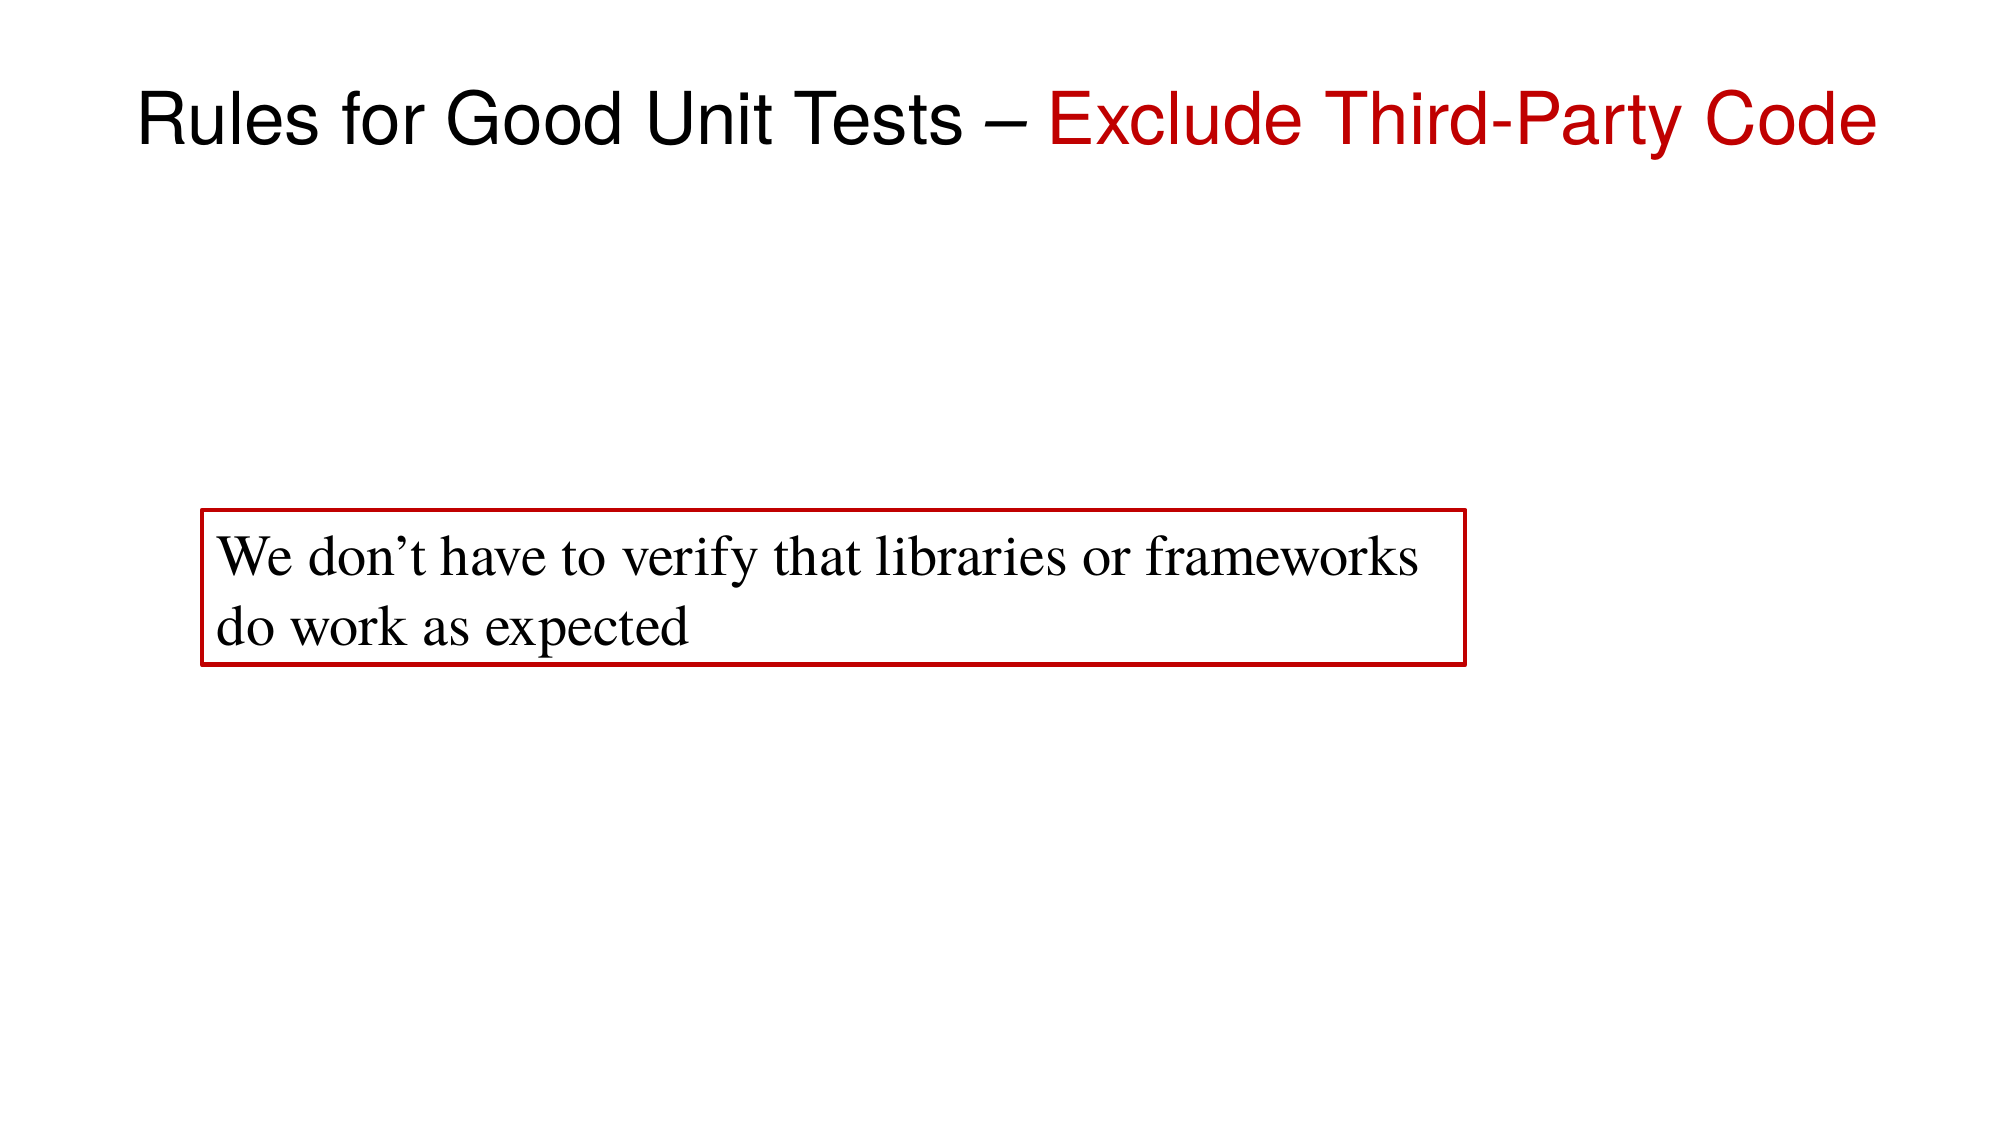

Rules for Good Unit Tests – Exclude Third-Party Code
We don’t have to verify that libraries or frameworks do work as expected